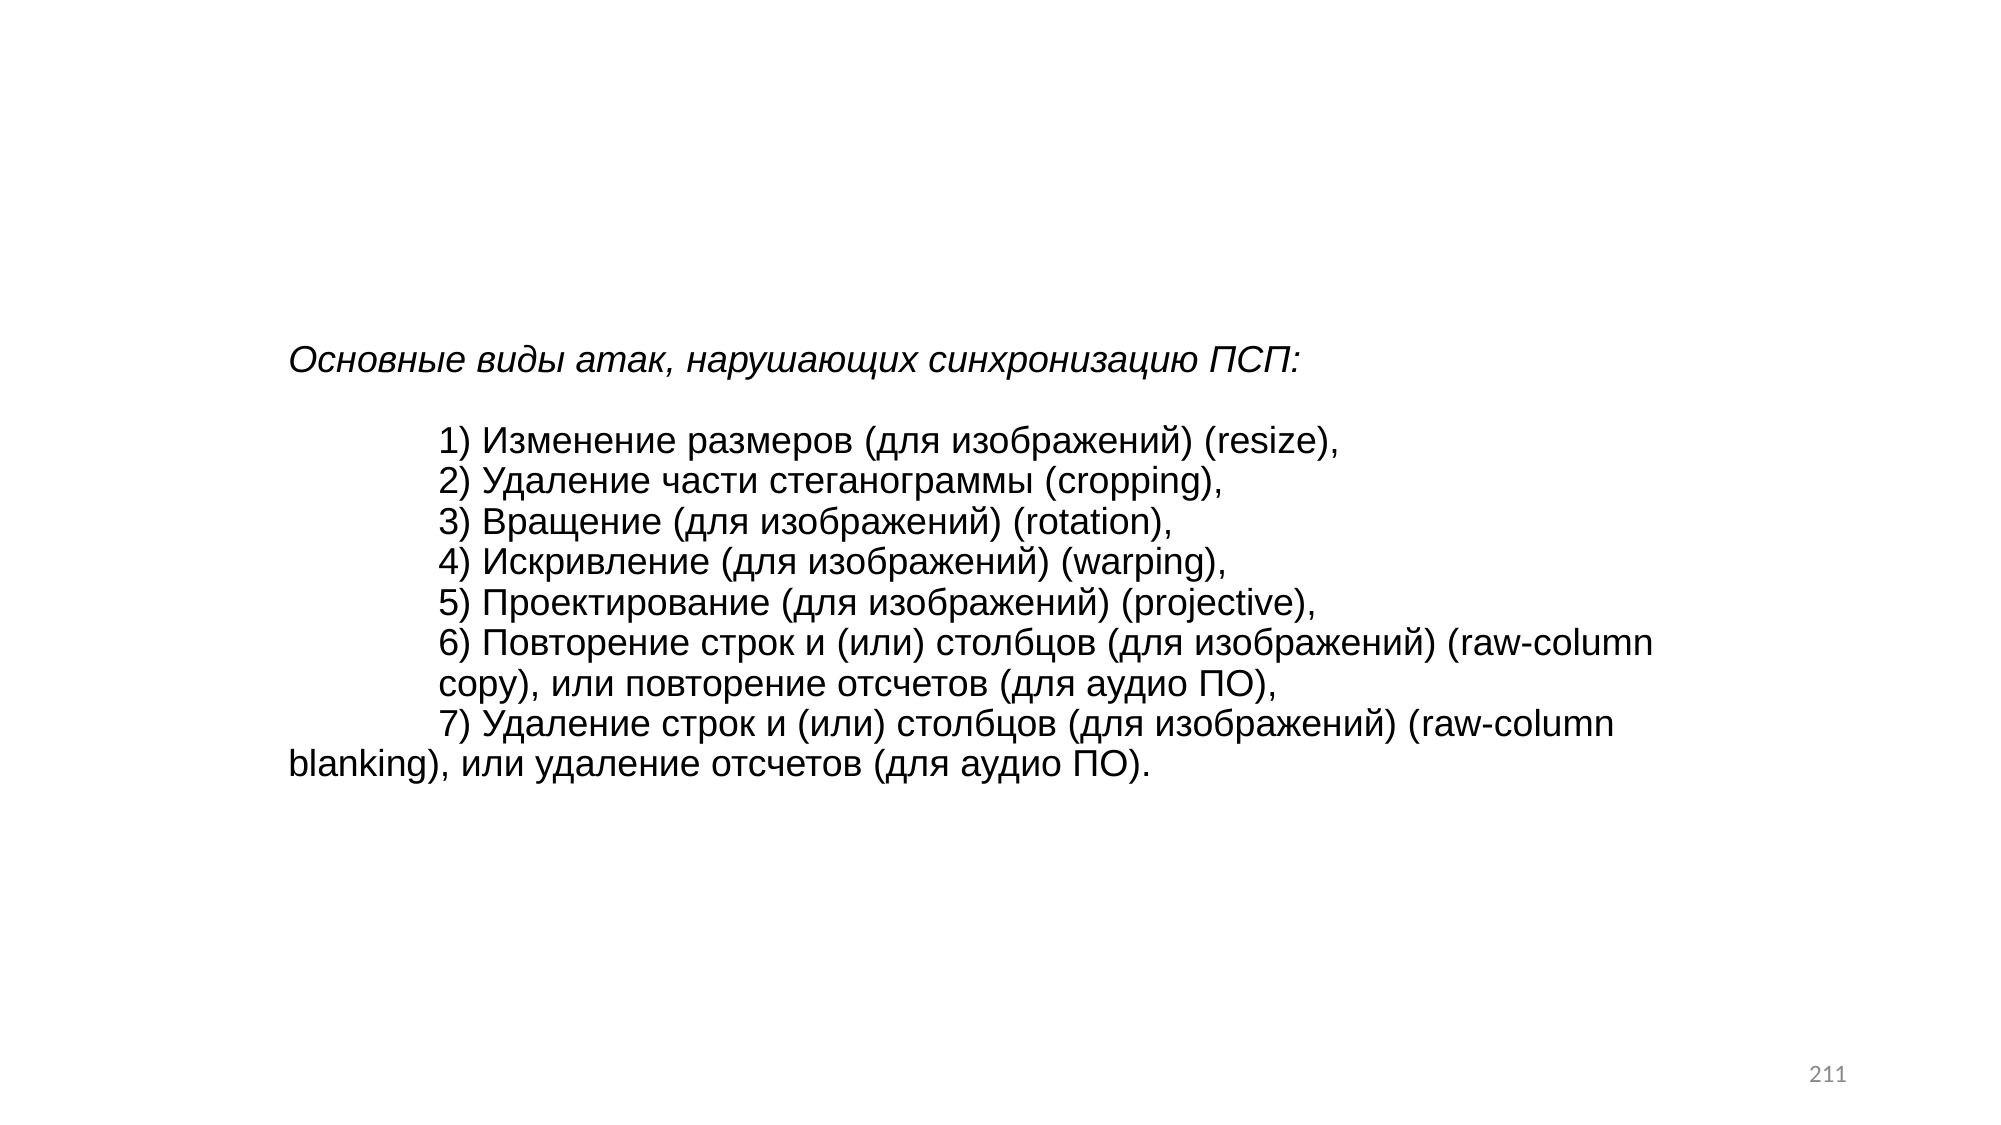

# Основные виды атак, нарушающих синхронизацию ПСП: 1) Изменение размеров (для изображений) (resize), 2) Удаление части стеганограммы (cropping), 3) Вращение (для изображений) (rotation), 4) Искривление (для изображений) (warping), 5) Проектирование (для изображений) (projective), 6) Повторение строк и (или) столбцов (для изображений) (raw-column 	copy), или повторение отсчетов (для аудио ПО), 7) Удаление строк и (или) столбцов (для изображений) (raw-column 	blanking), или удаление отсчетов (для аудио ПО).
211